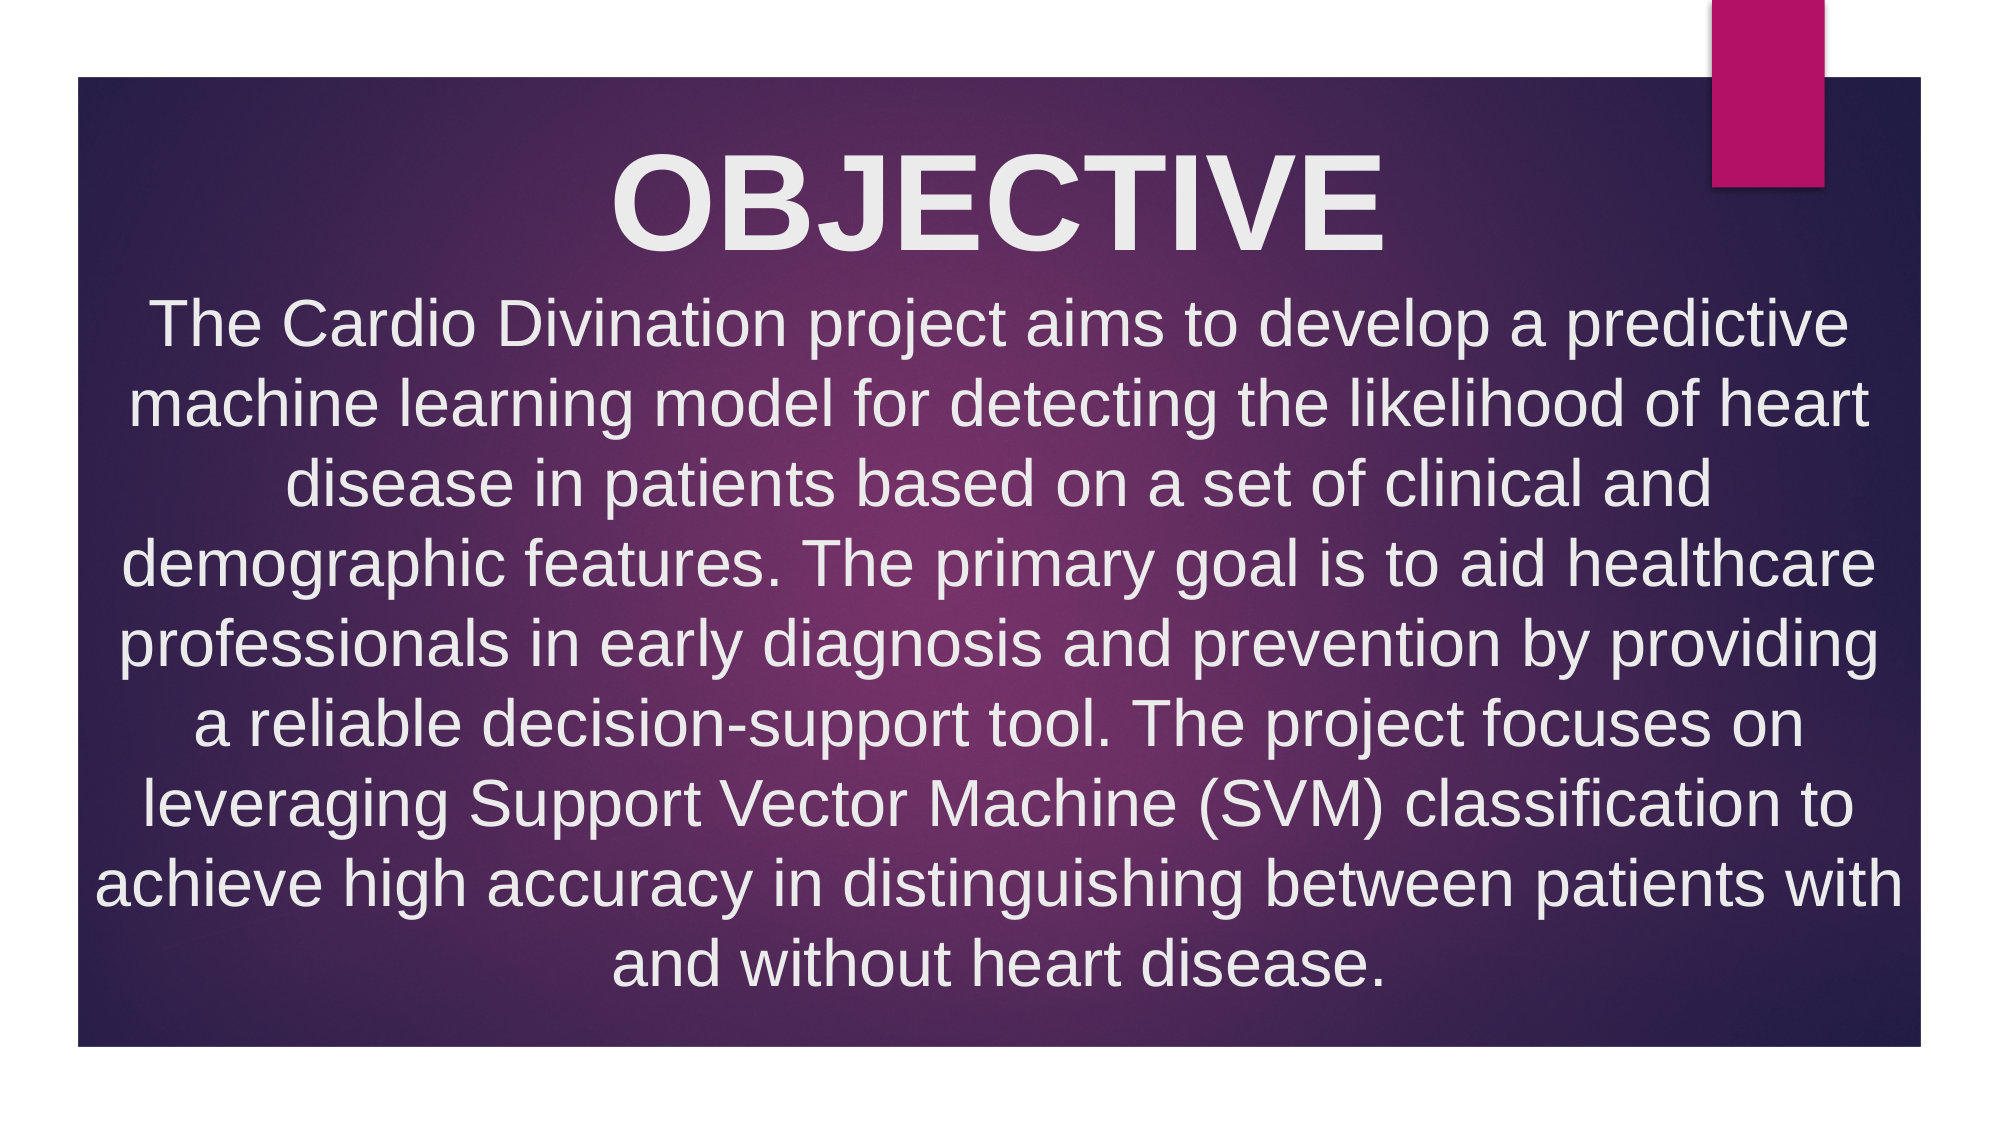

OBJECTIVE
# The Cardio Divination project aims to develop a predictive machine learning model for detecting the likelihood of heart disease in patients based on a set of clinical and demographic features. The primary goal is to aid healthcare professionals in early diagnosis and prevention by providing a reliable decision-support tool. The project focuses on leveraging Support Vector Machine (SVM) classification to achieve high accuracy in distinguishing between patients with and without heart disease.